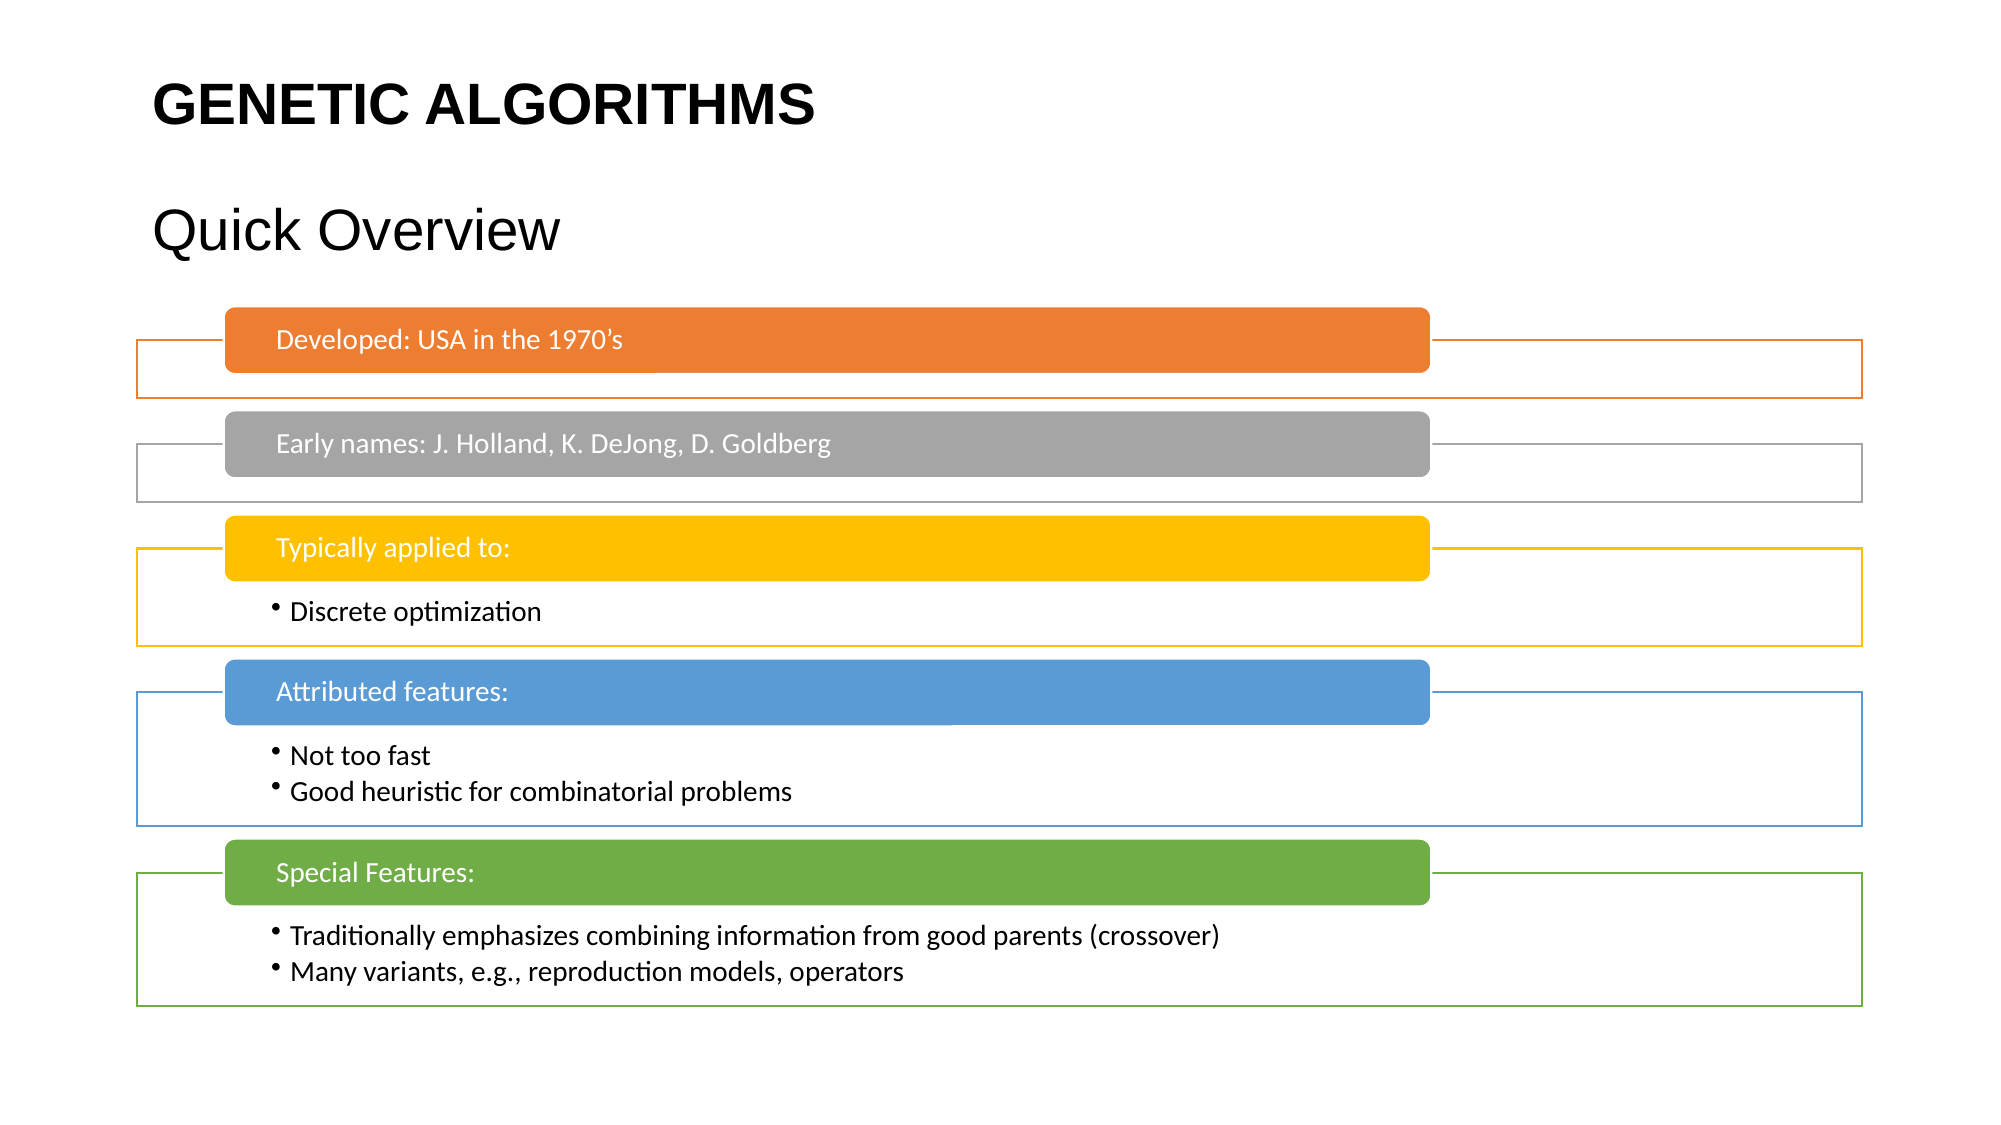

# GENETIC ALGORITHMS Quick Overview
Developed: USA in the 1970’s
Early names: J. Holland, K. DeJong, D. Goldberg
Discrete optimization
Typically applied to:
Not too fast
Good heuristic for combinatorial problems
Attributed features:
Traditionally emphasizes combining information from good parents (crossover)
Many variants, e.g., reproduction models, operators
Special Features: